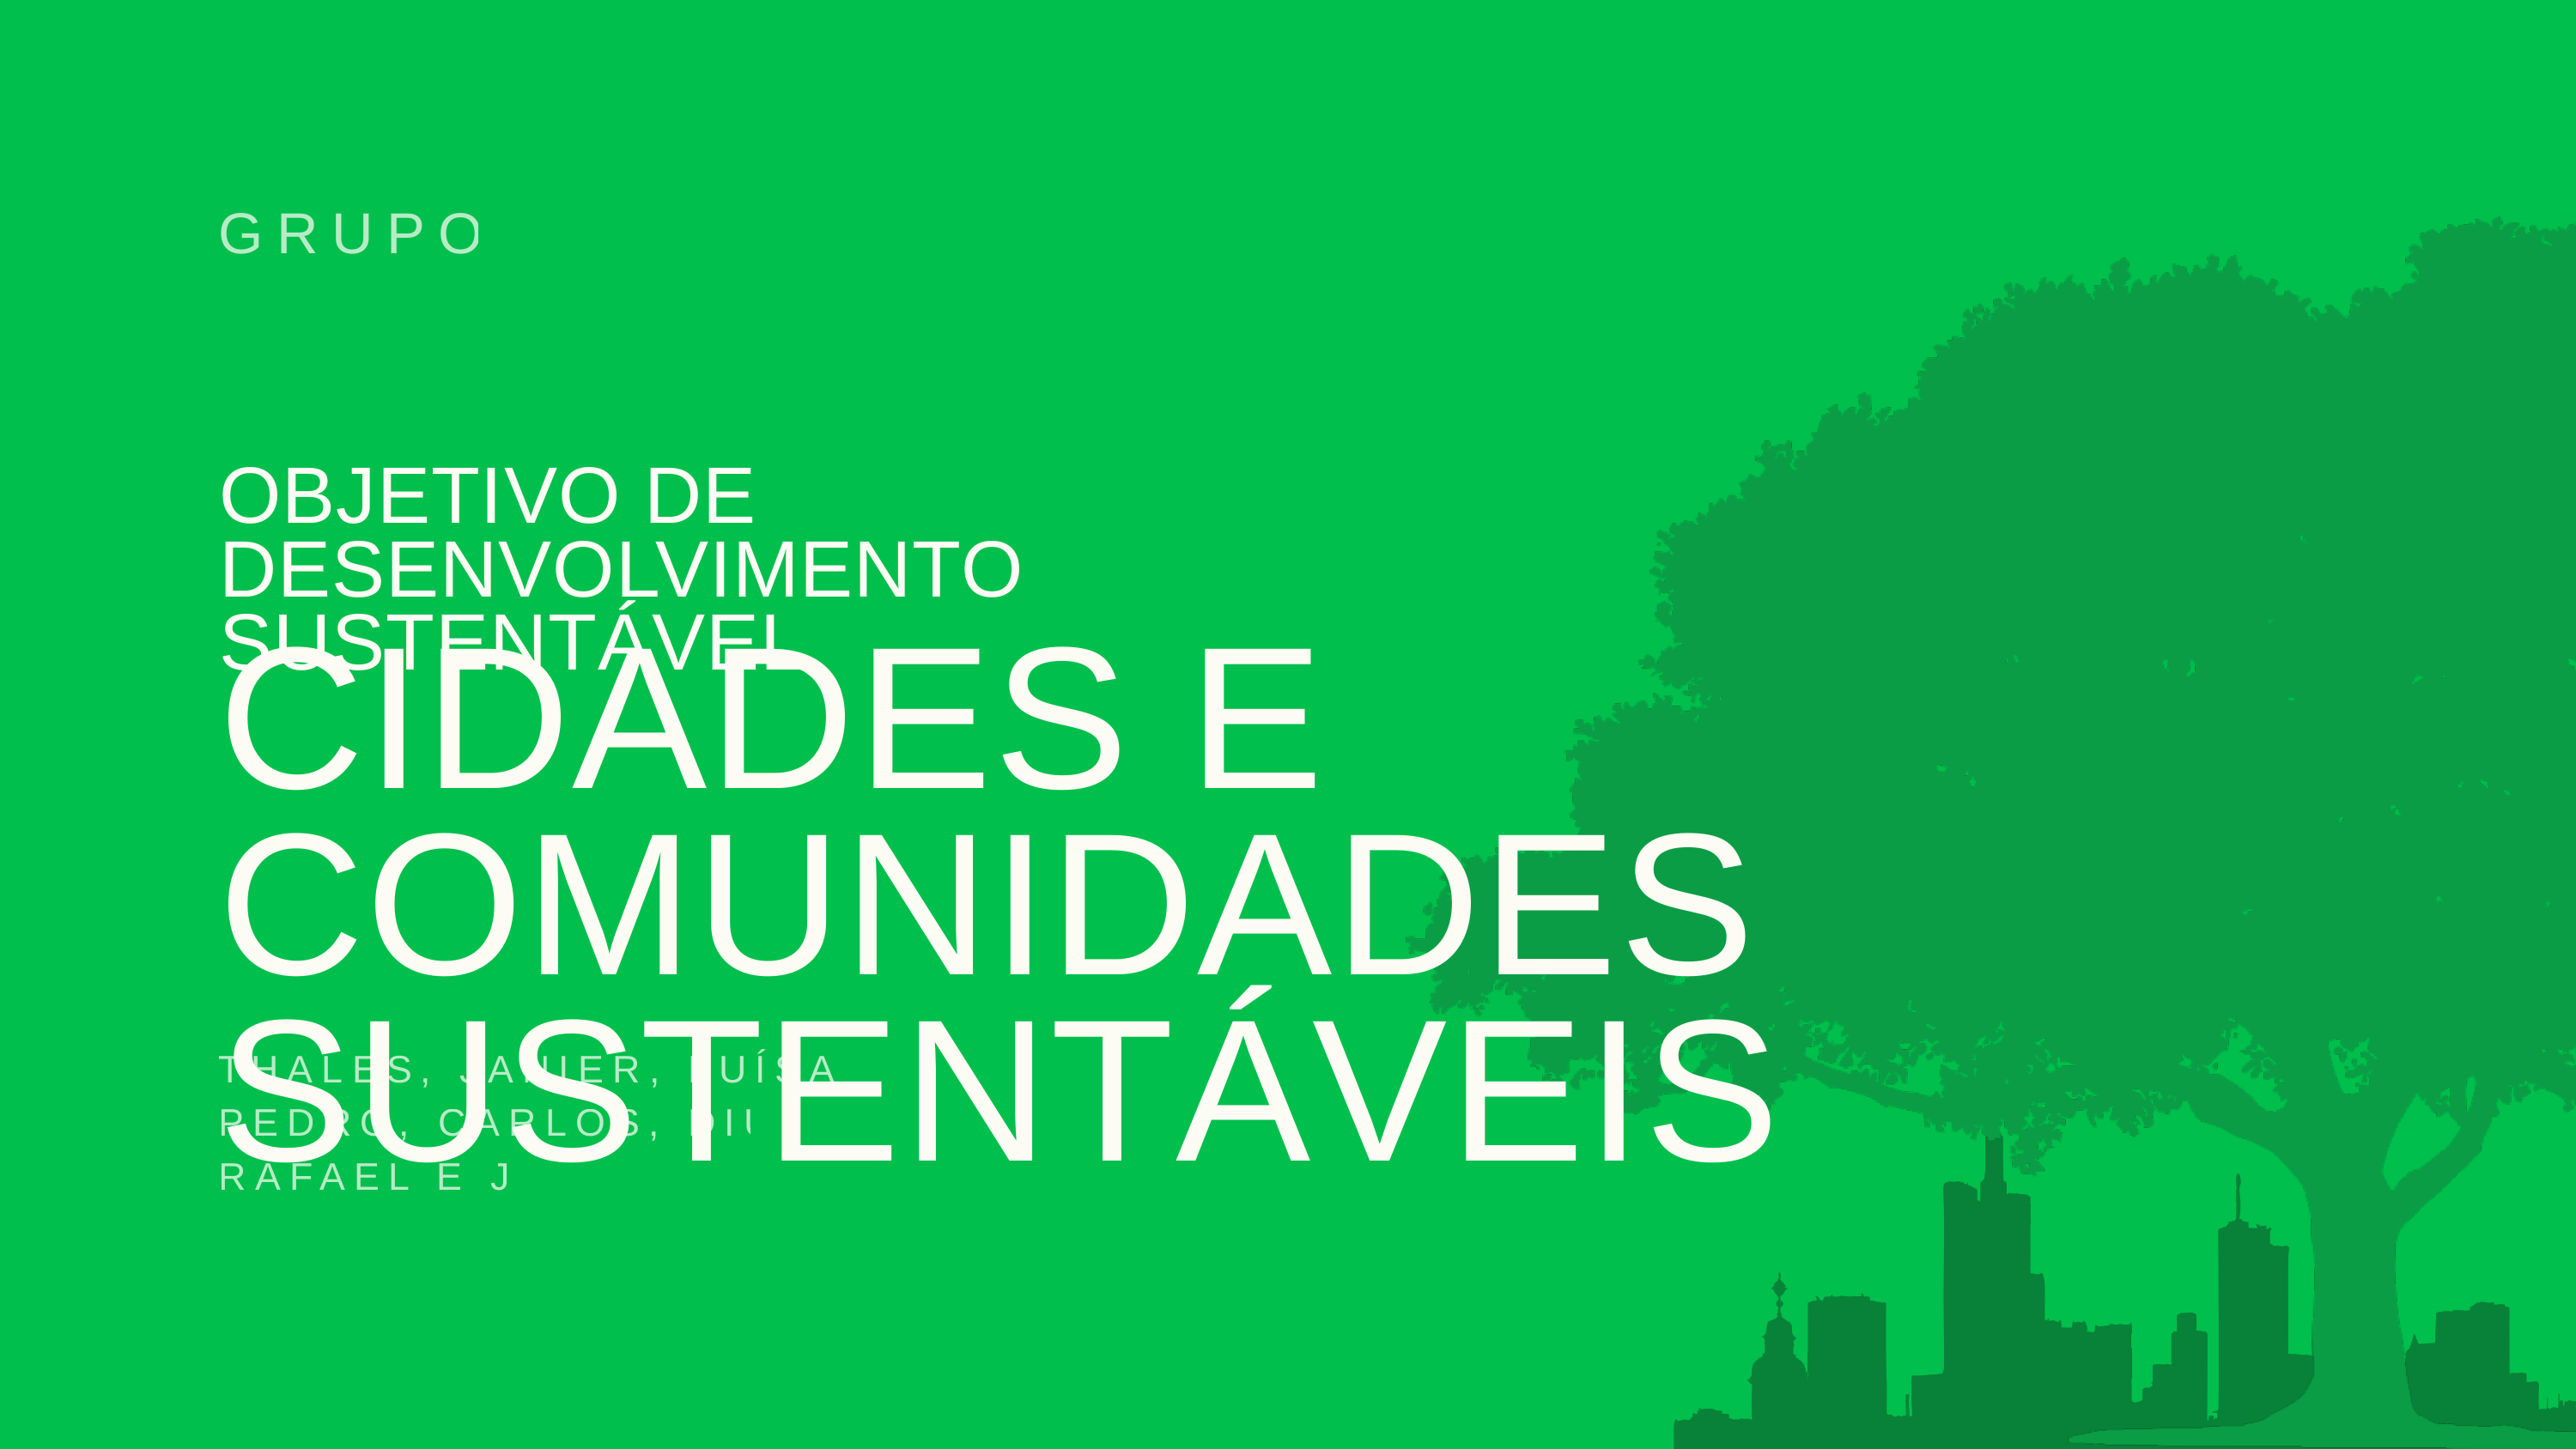

GRUPO 5

OBJETIVO DE DESENVOLVIMENTO SUSTENTÁVEL
CIDADES E COMUNIDADES SUSTENTÁVEIS

THALES, JANIER, LUÍSA, WILLIAN, PEDRO, CARLOS, DIULIANO, RAFAEL E JOSÉ